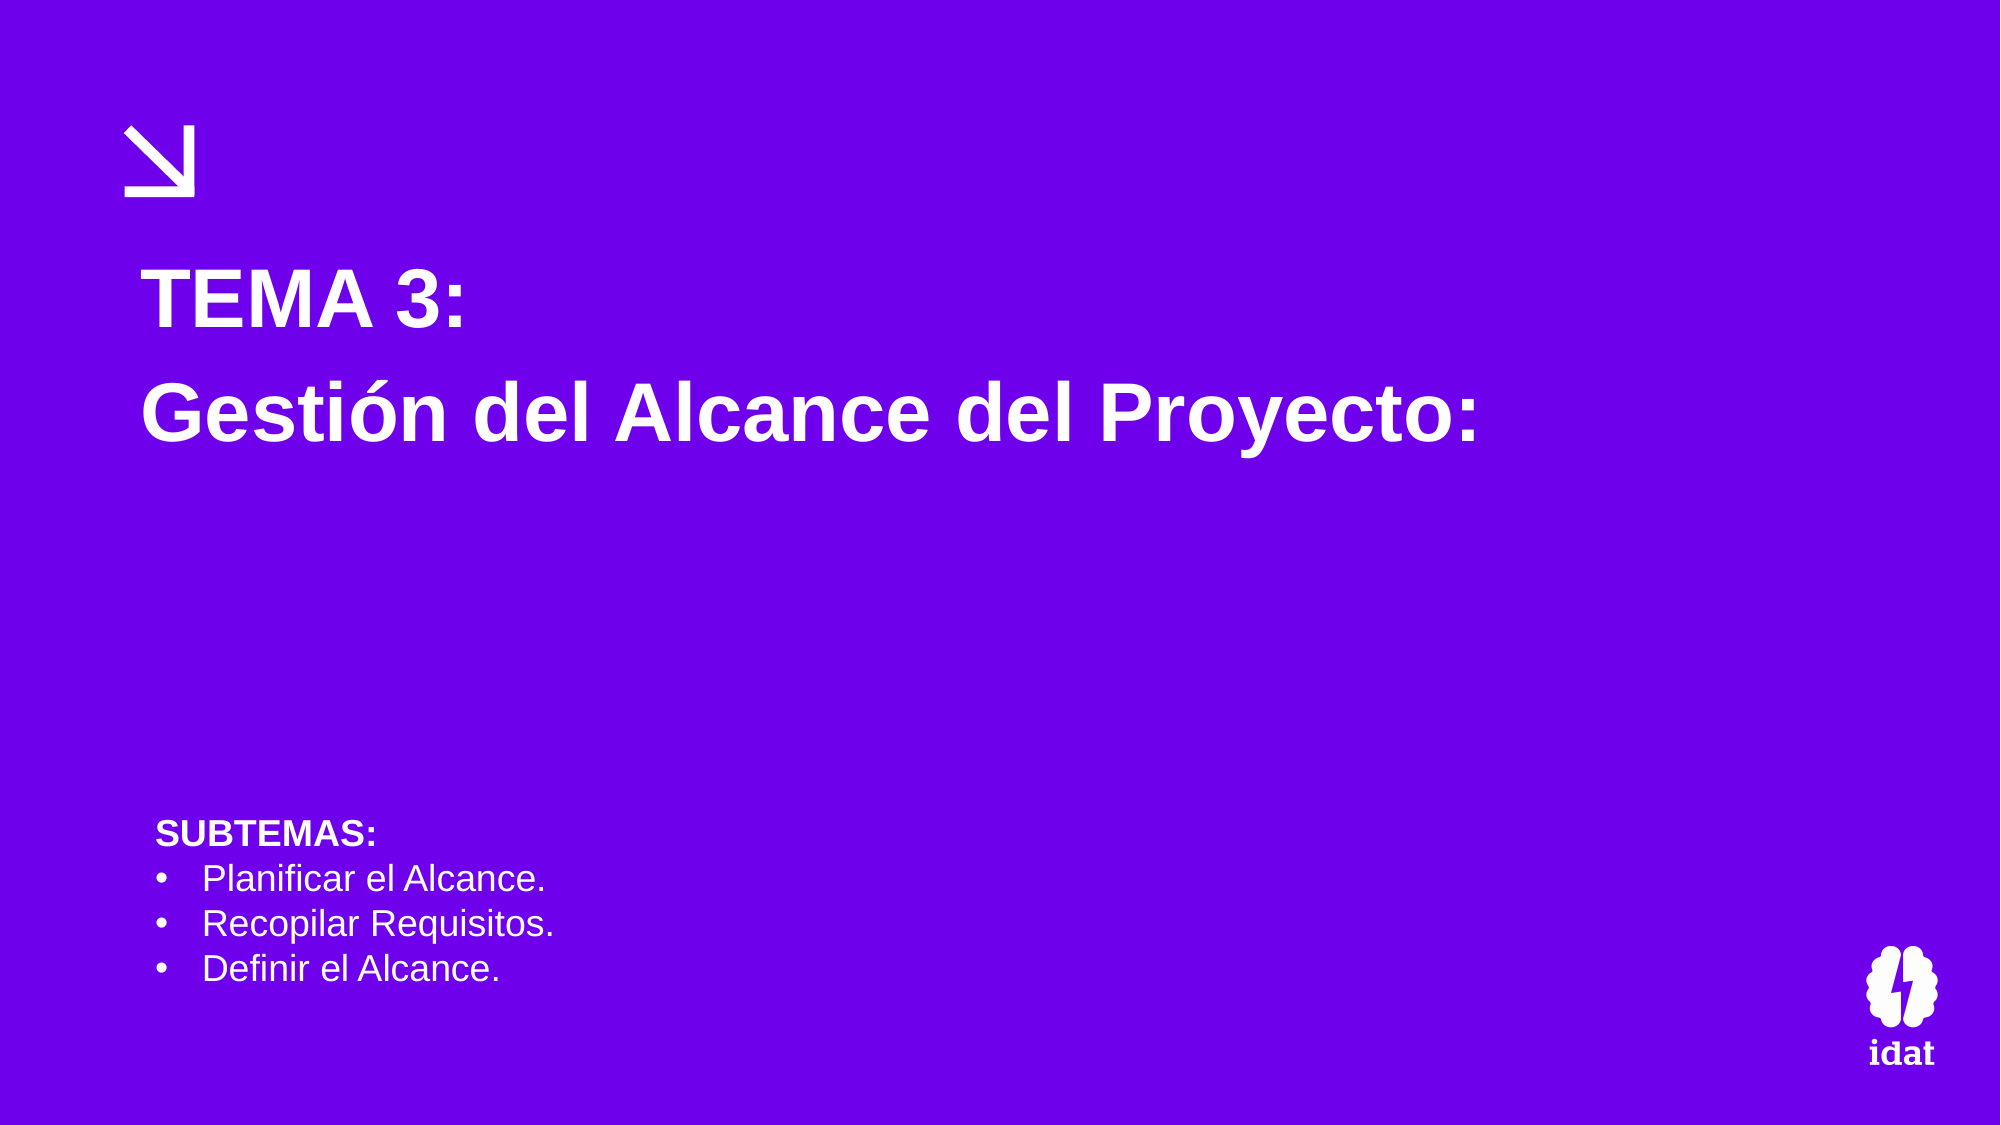

TEMA 3:
Gestión del Alcance del Proyecto:

SUBTEMAS:
Planificar el Alcance.
Recopilar Requisitos.
Definir el Alcance.